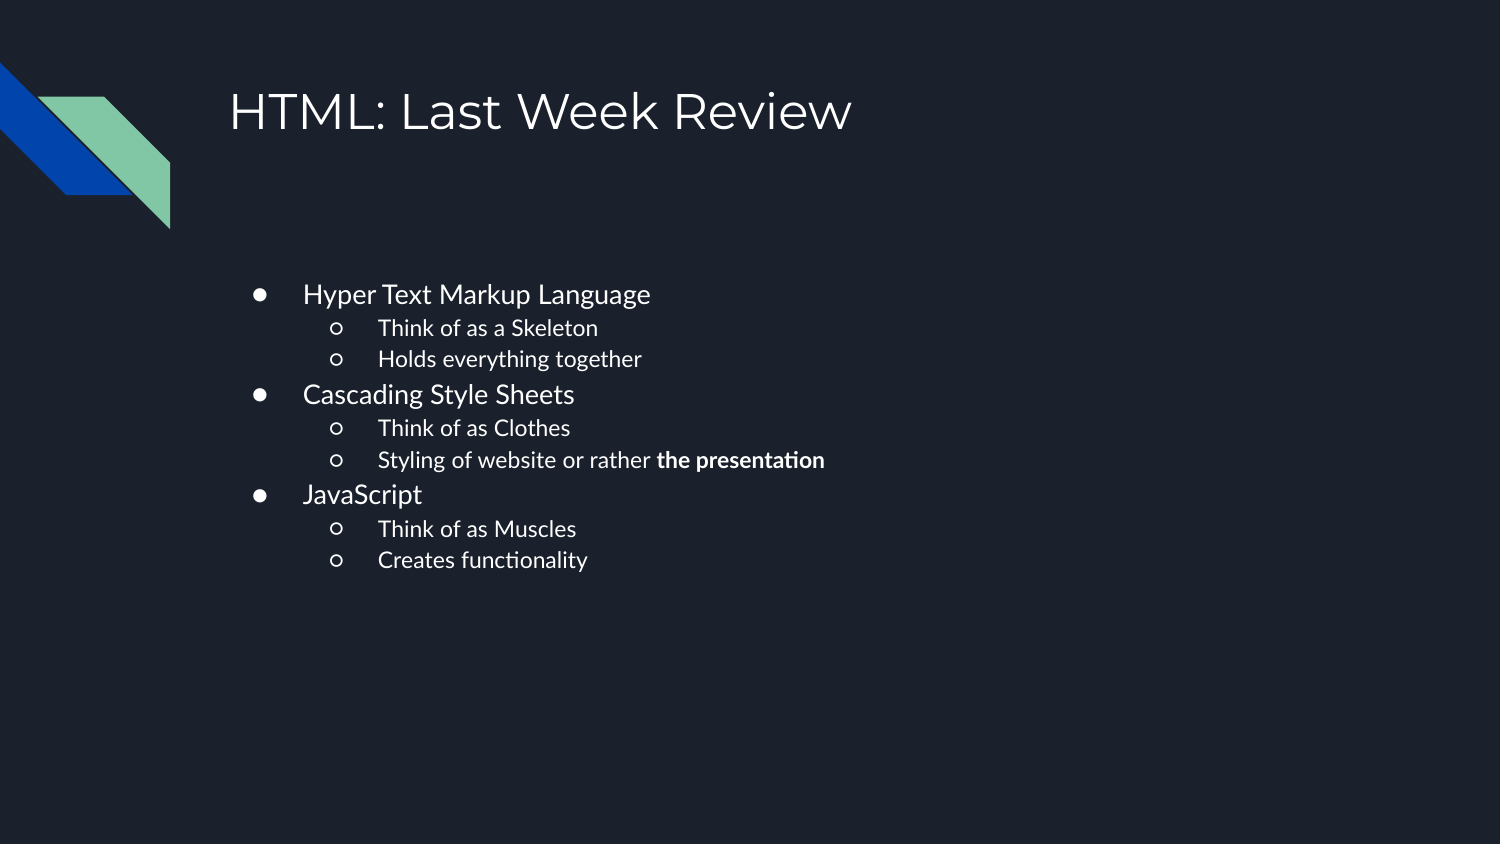

# HTML: Last Week Review
Hyper Text Markup Language
Think of as a Skeleton
Holds everything together
Cascading Style Sheets
Think of as Clothes
Styling of website or rather the presentation
JavaScript
Think of as Muscles
Creates functionality